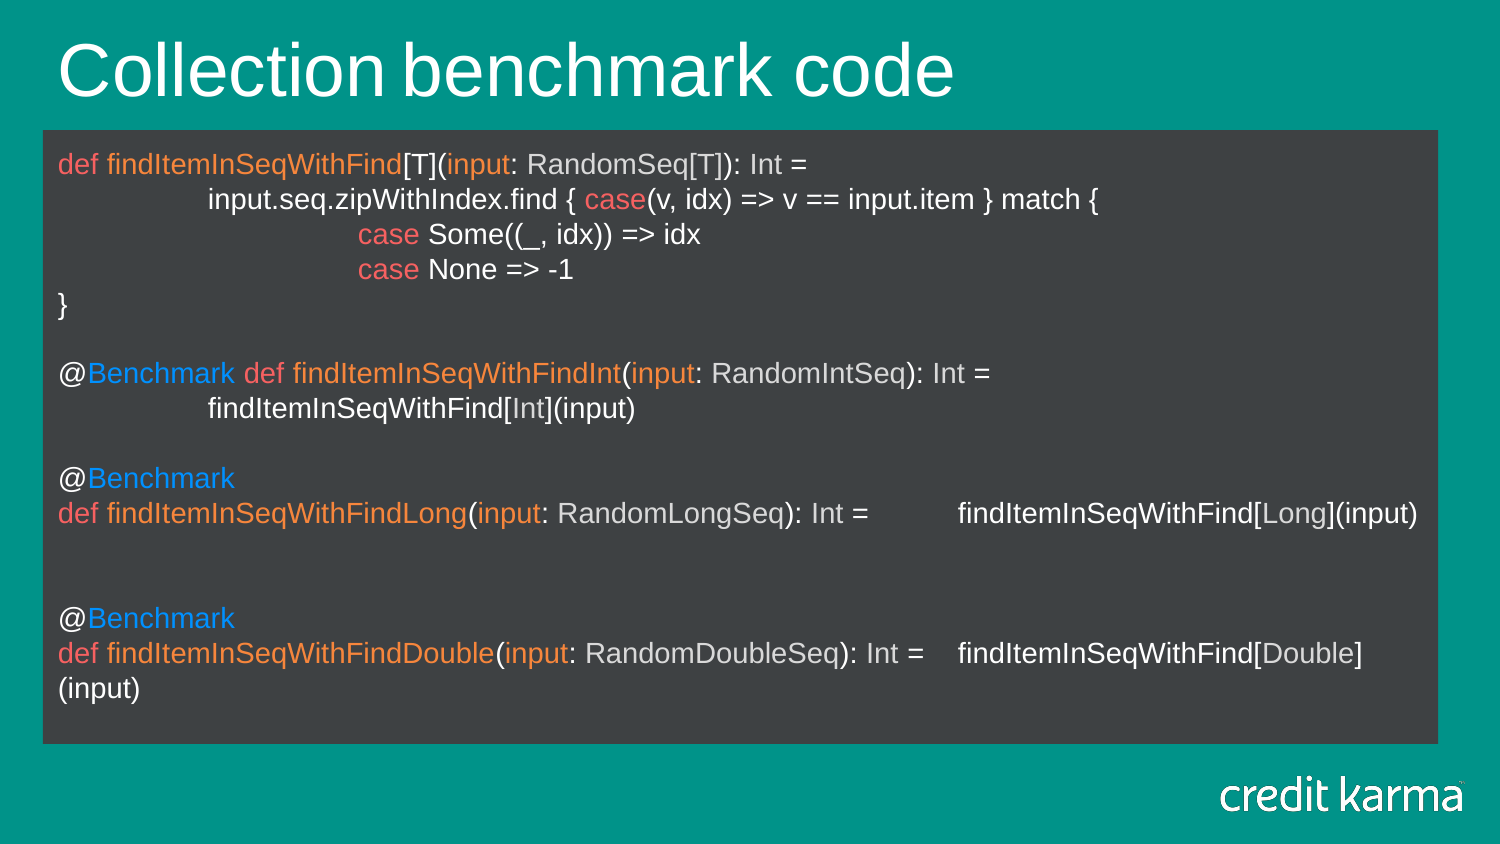

# Collection benchmark code
def findItemInSeqWithFind[T](input: RandomSeq[T]): Int =
	input.seq.zipWithIndex.find { case(v, idx) => v == input.item } match {
		case Some((_, idx)) => idx
		case None => -1
}

@Benchmark def findItemInSeqWithFindInt(input: RandomIntSeq): Int =
	findItemInSeqWithFind[Int](input)

@Benchmark
def findItemInSeqWithFindLong(input: RandomLongSeq): Int =    	findItemInSeqWithFind[Long](input)

@Benchmark
def findItemInSeqWithFindDouble(input: RandomDoubleSeq): Int =    	findItemInSeqWithFind[Double](input)